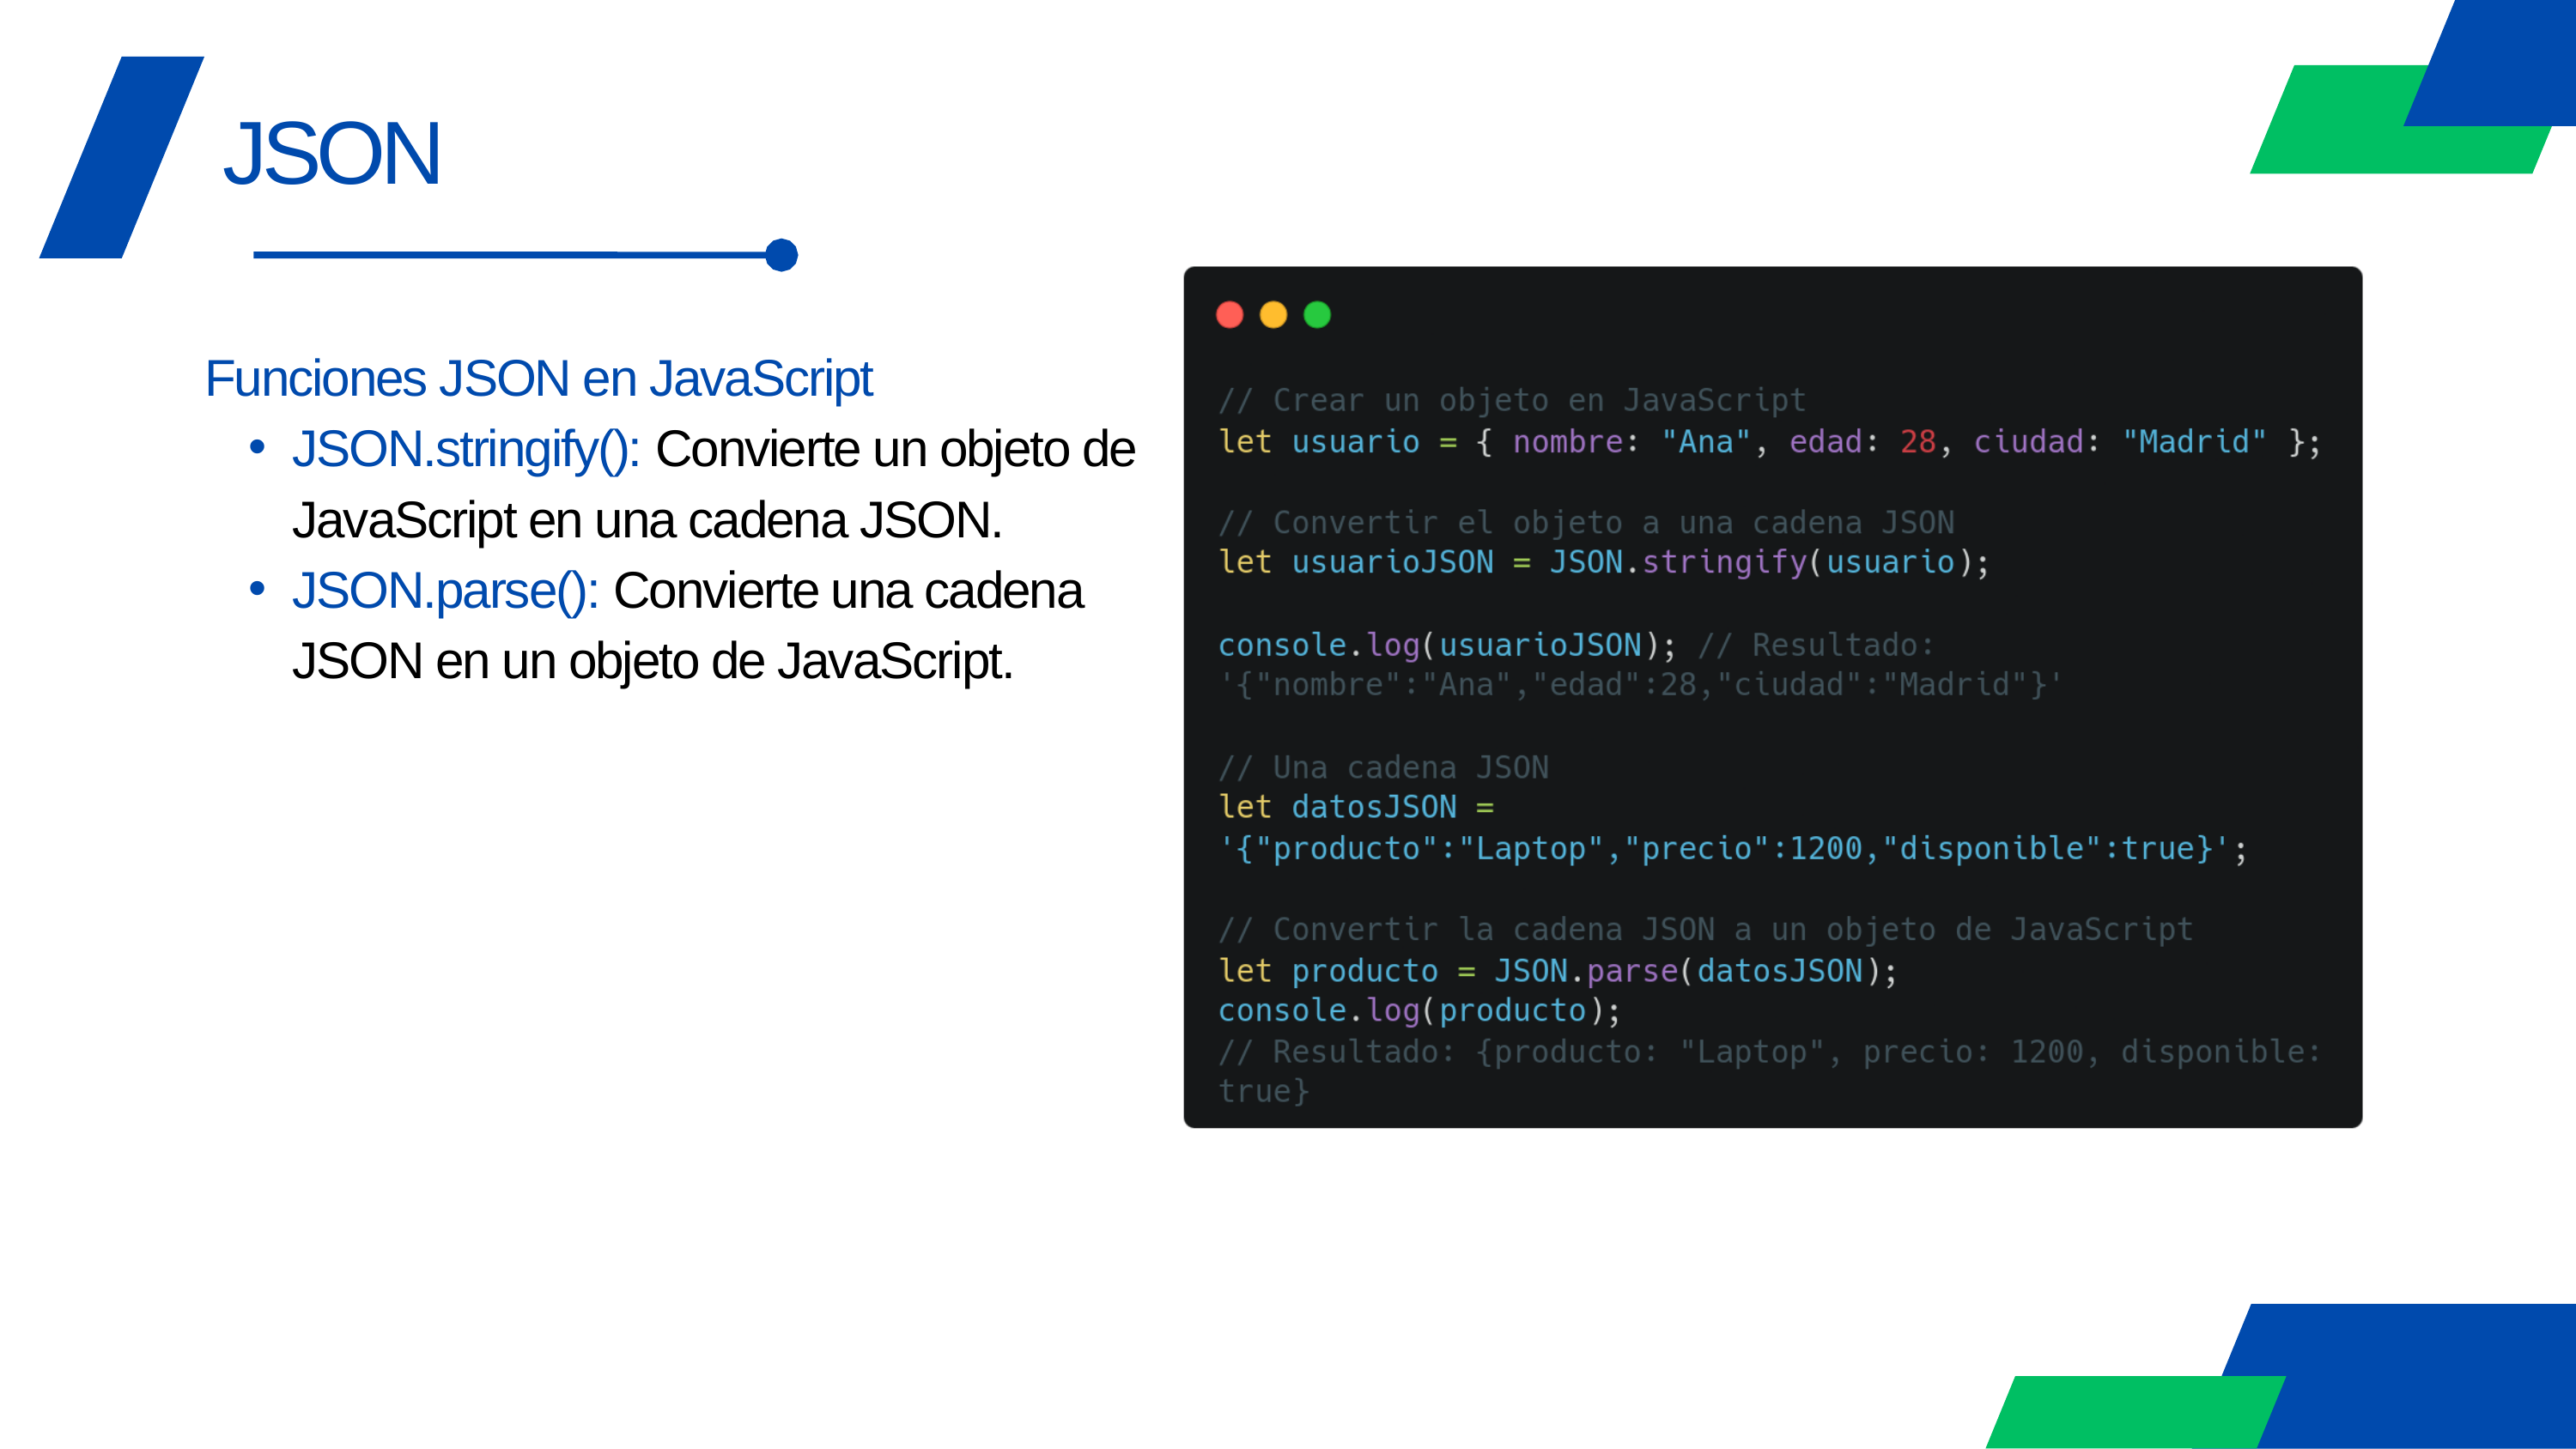

JSON

Funciones JSON en JavaScript
JSON.stringify(): Convierte un objeto de JavaScript en una cadena JSON.
JSON.parse(): Convierte una cadena JSON en un objeto de JavaScript.